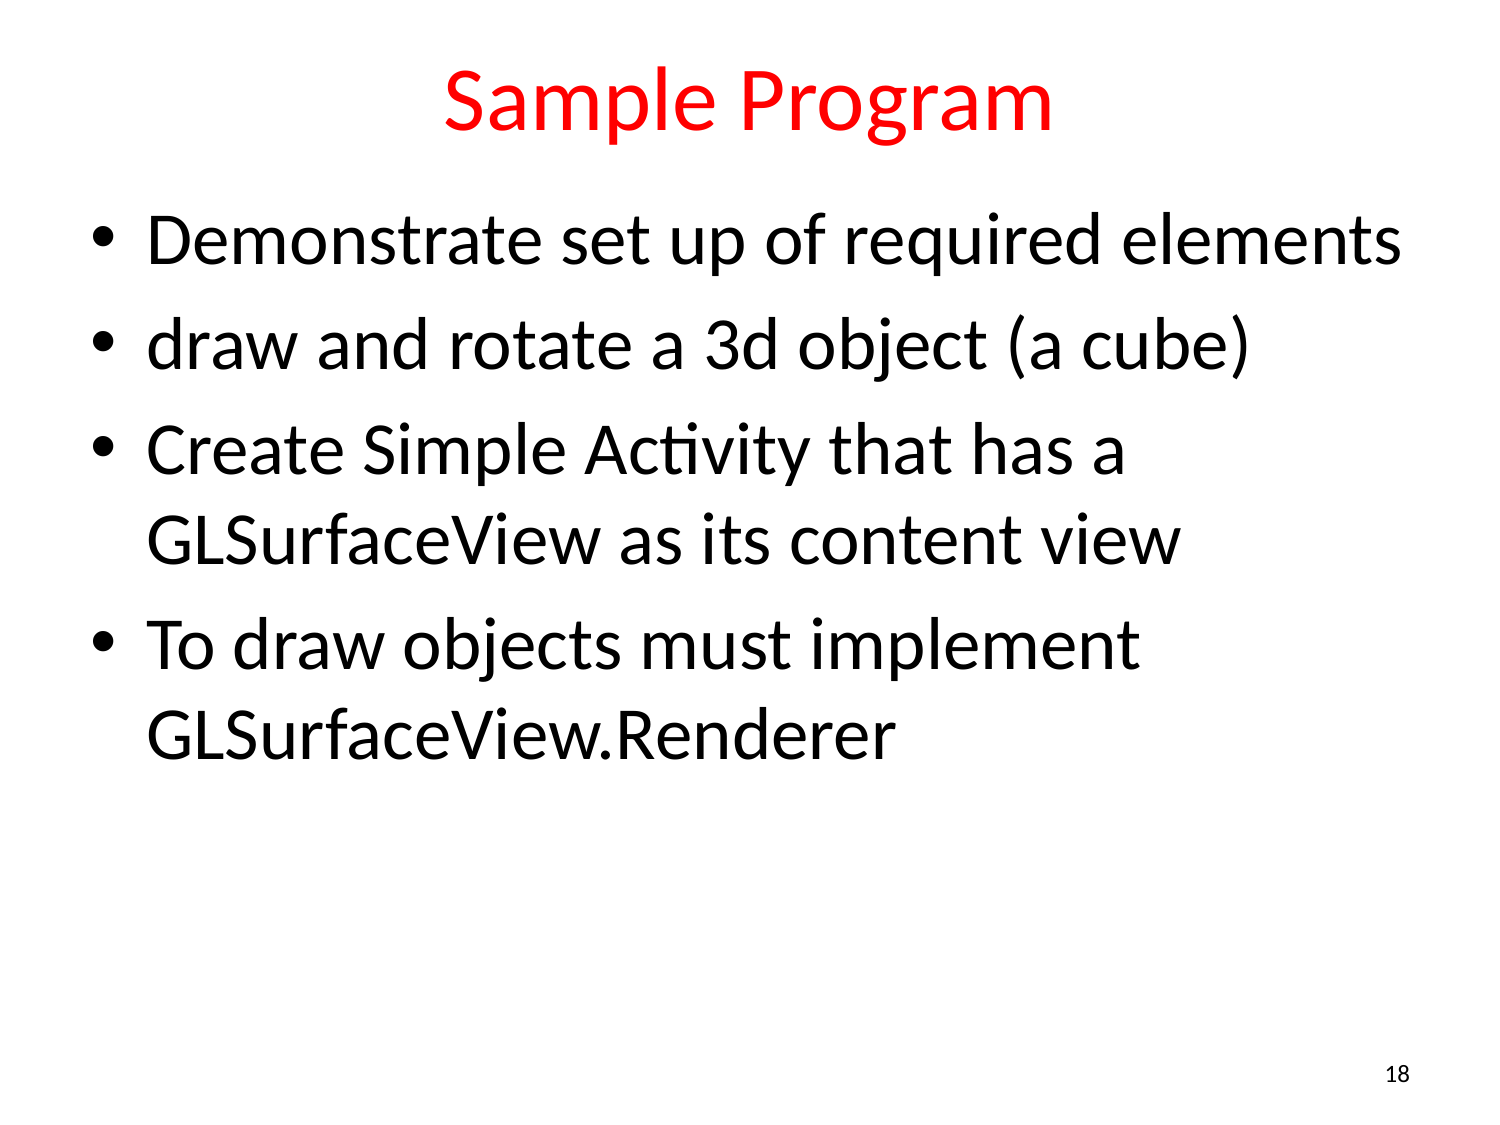

# Sample Program
Demonstrate set up of required elements
draw and rotate a 3d object (a cube)
Create Simple Activity that has a GLSurfaceView as its content view
To draw objects must implement GLSurfaceView.Renderer
18